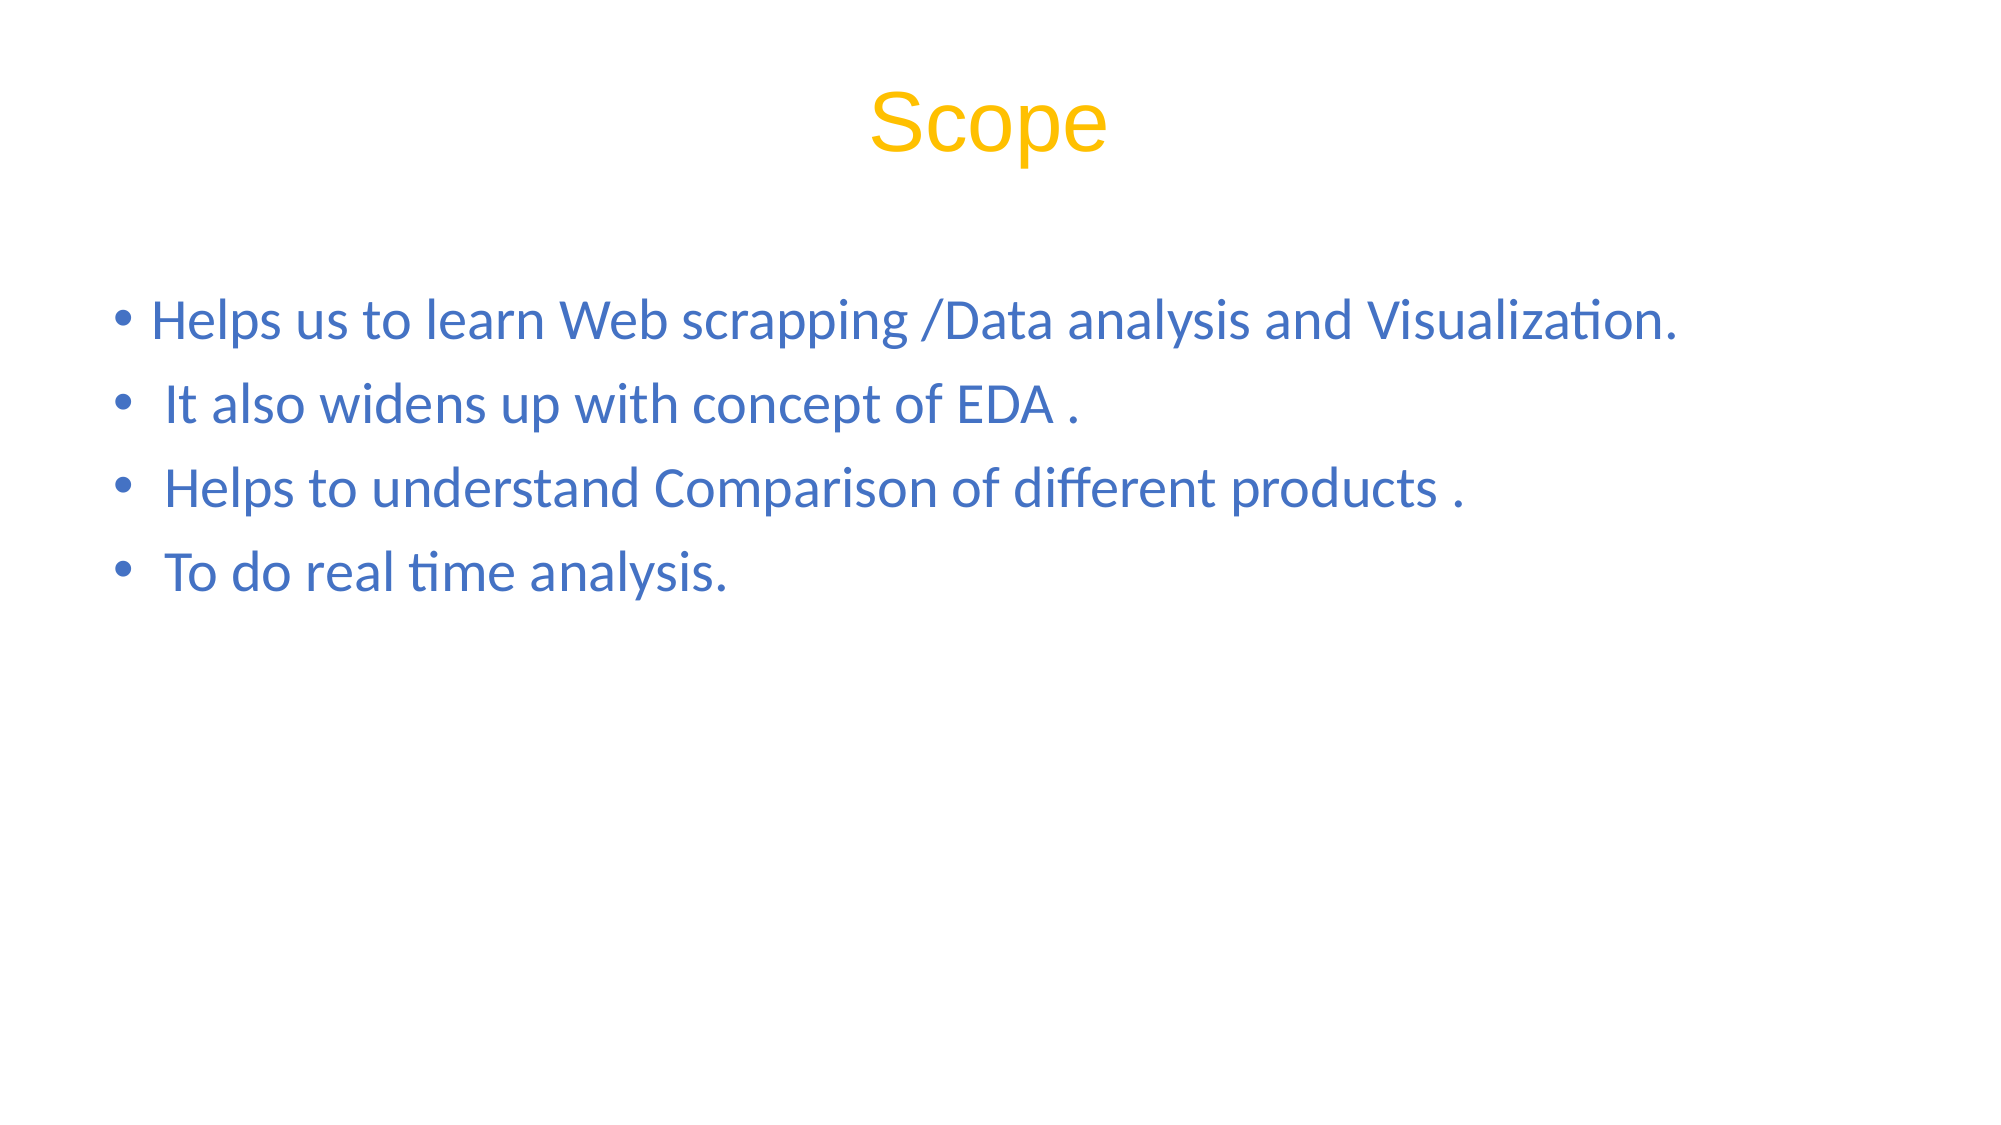

# Scope
Helps us to learn Web scrapping /Data analysis and Visualization.
 It also widens up with concept of EDA .
 Helps to understand Comparison of different products .
 To do real time analysis.